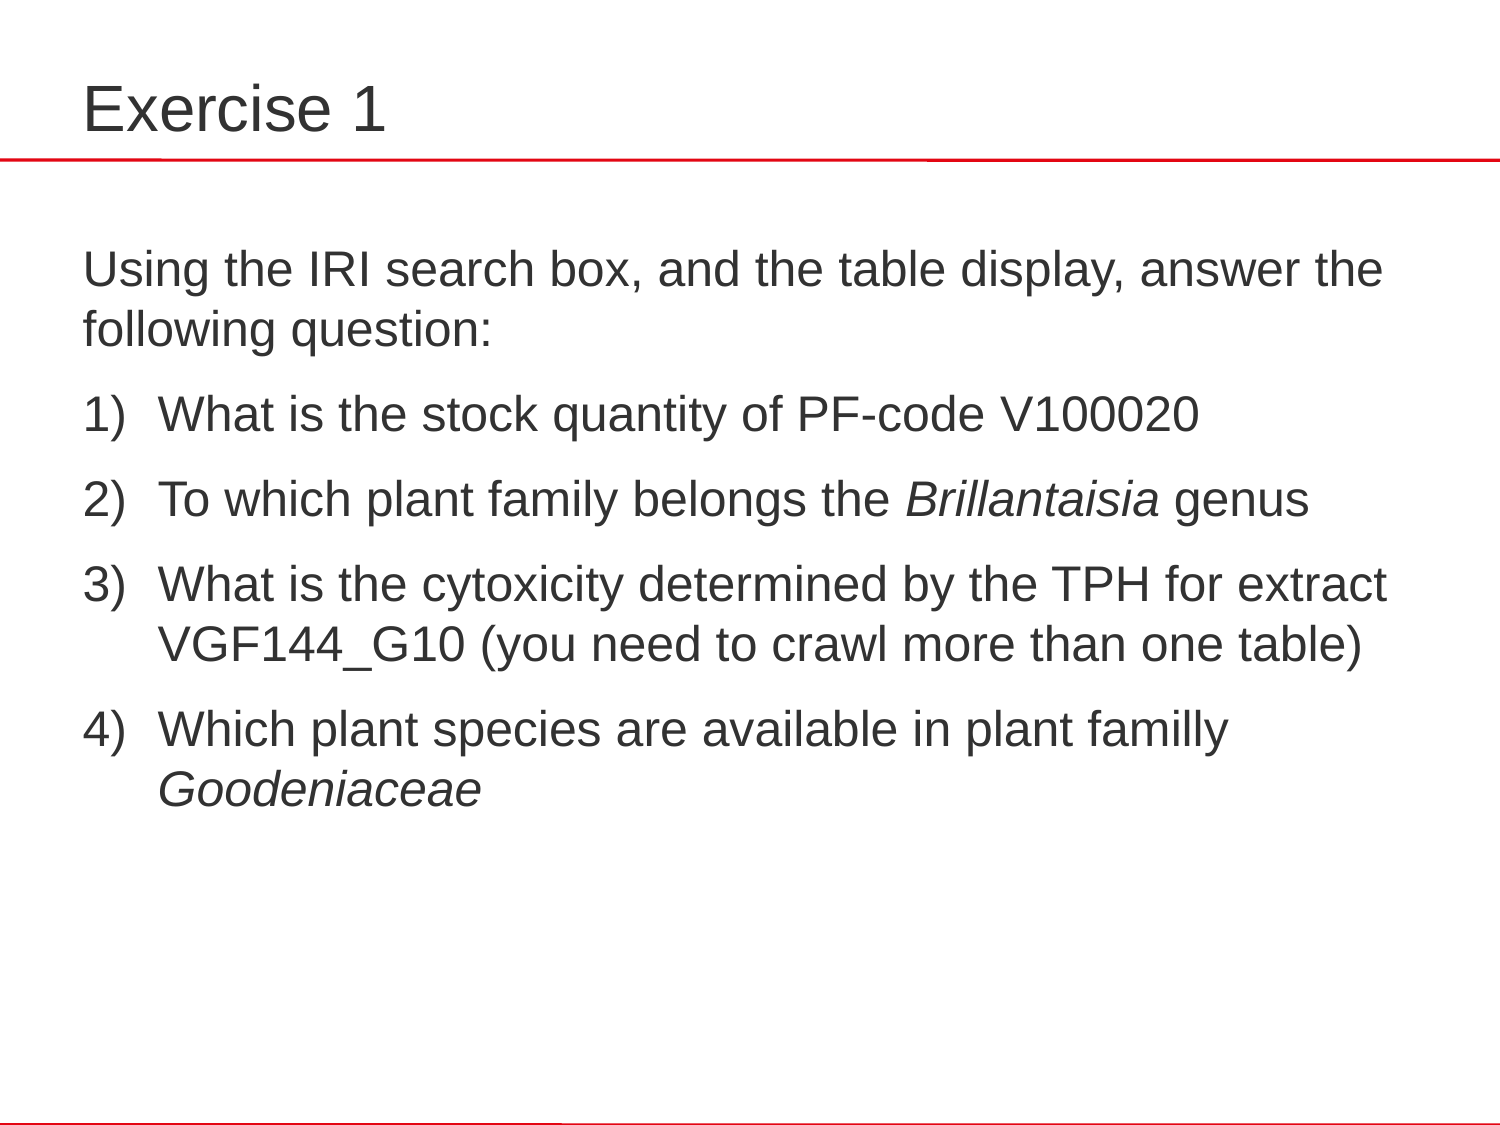

# Exercise 1
Using the IRI search box, and the table display, answer the following question:
What is the stock quantity of PF-code V100020
To which plant family belongs the Brillantaisia genus
What is the cytoxicity determined by the TPH for extract VGF144_G10 (you need to crawl more than one table)
Which plant species are available in plant familly Goodeniaceae